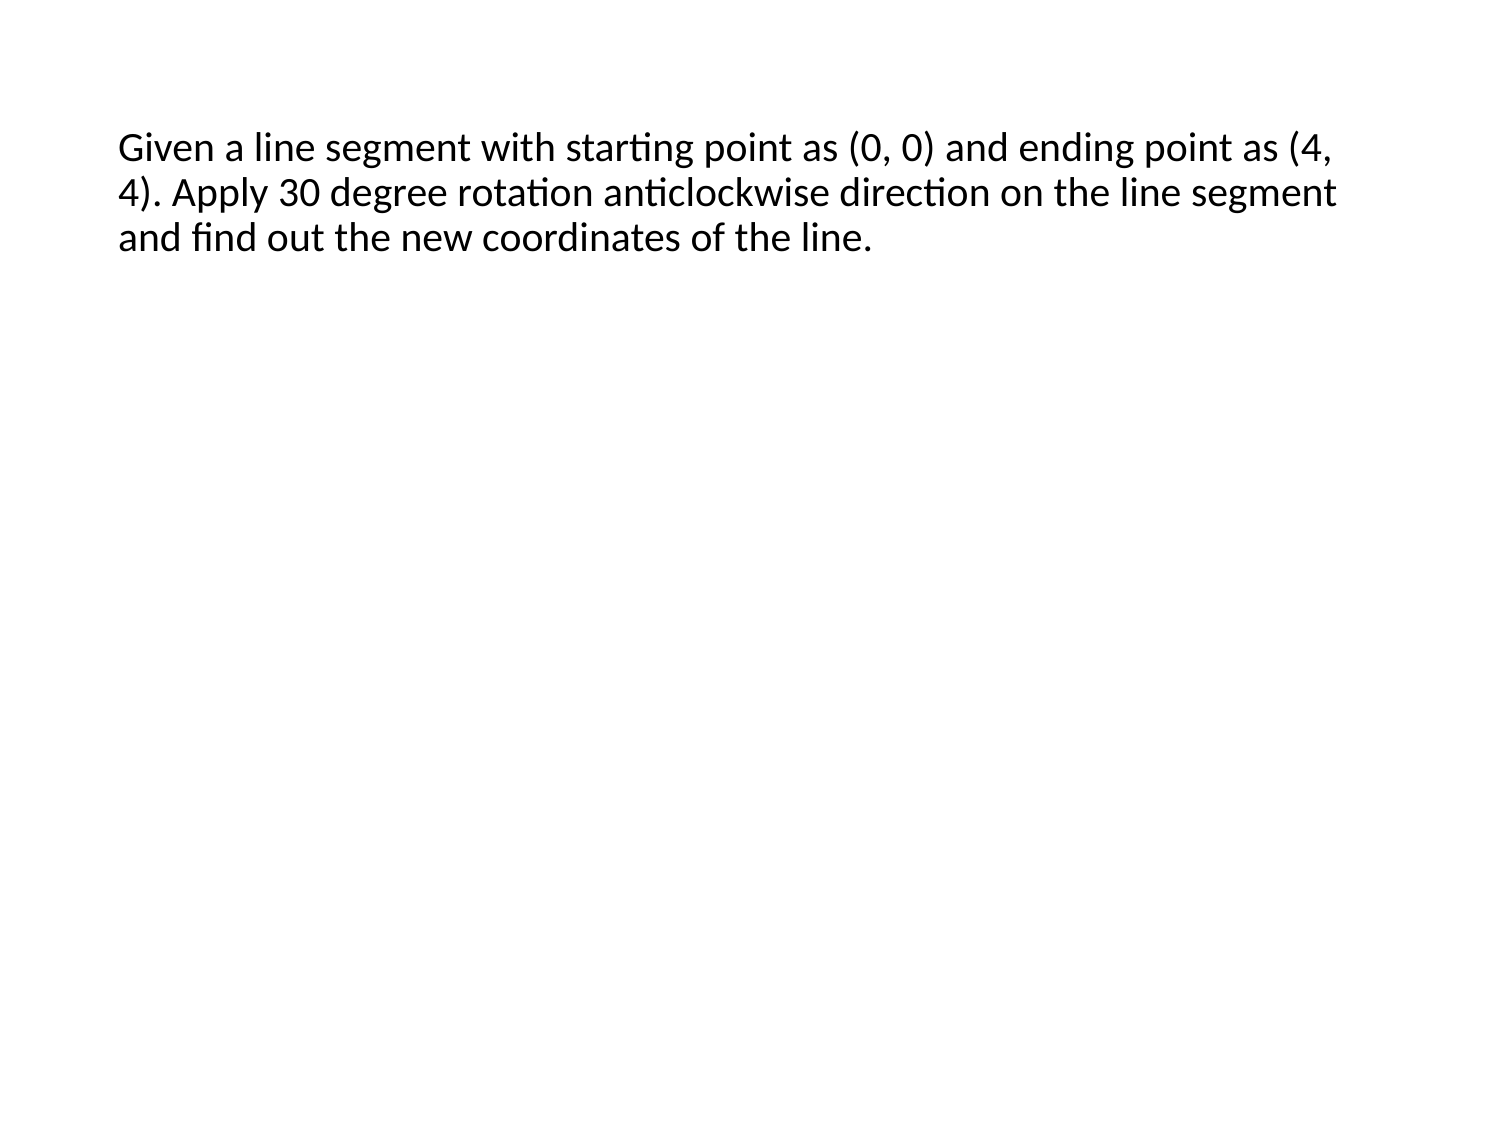

# Given a line segment with starting point as (0, 0) and ending point as (4, 4). Apply 30 degree rotation anticlockwise direction on the line segment and find out the new coordinates of the line.